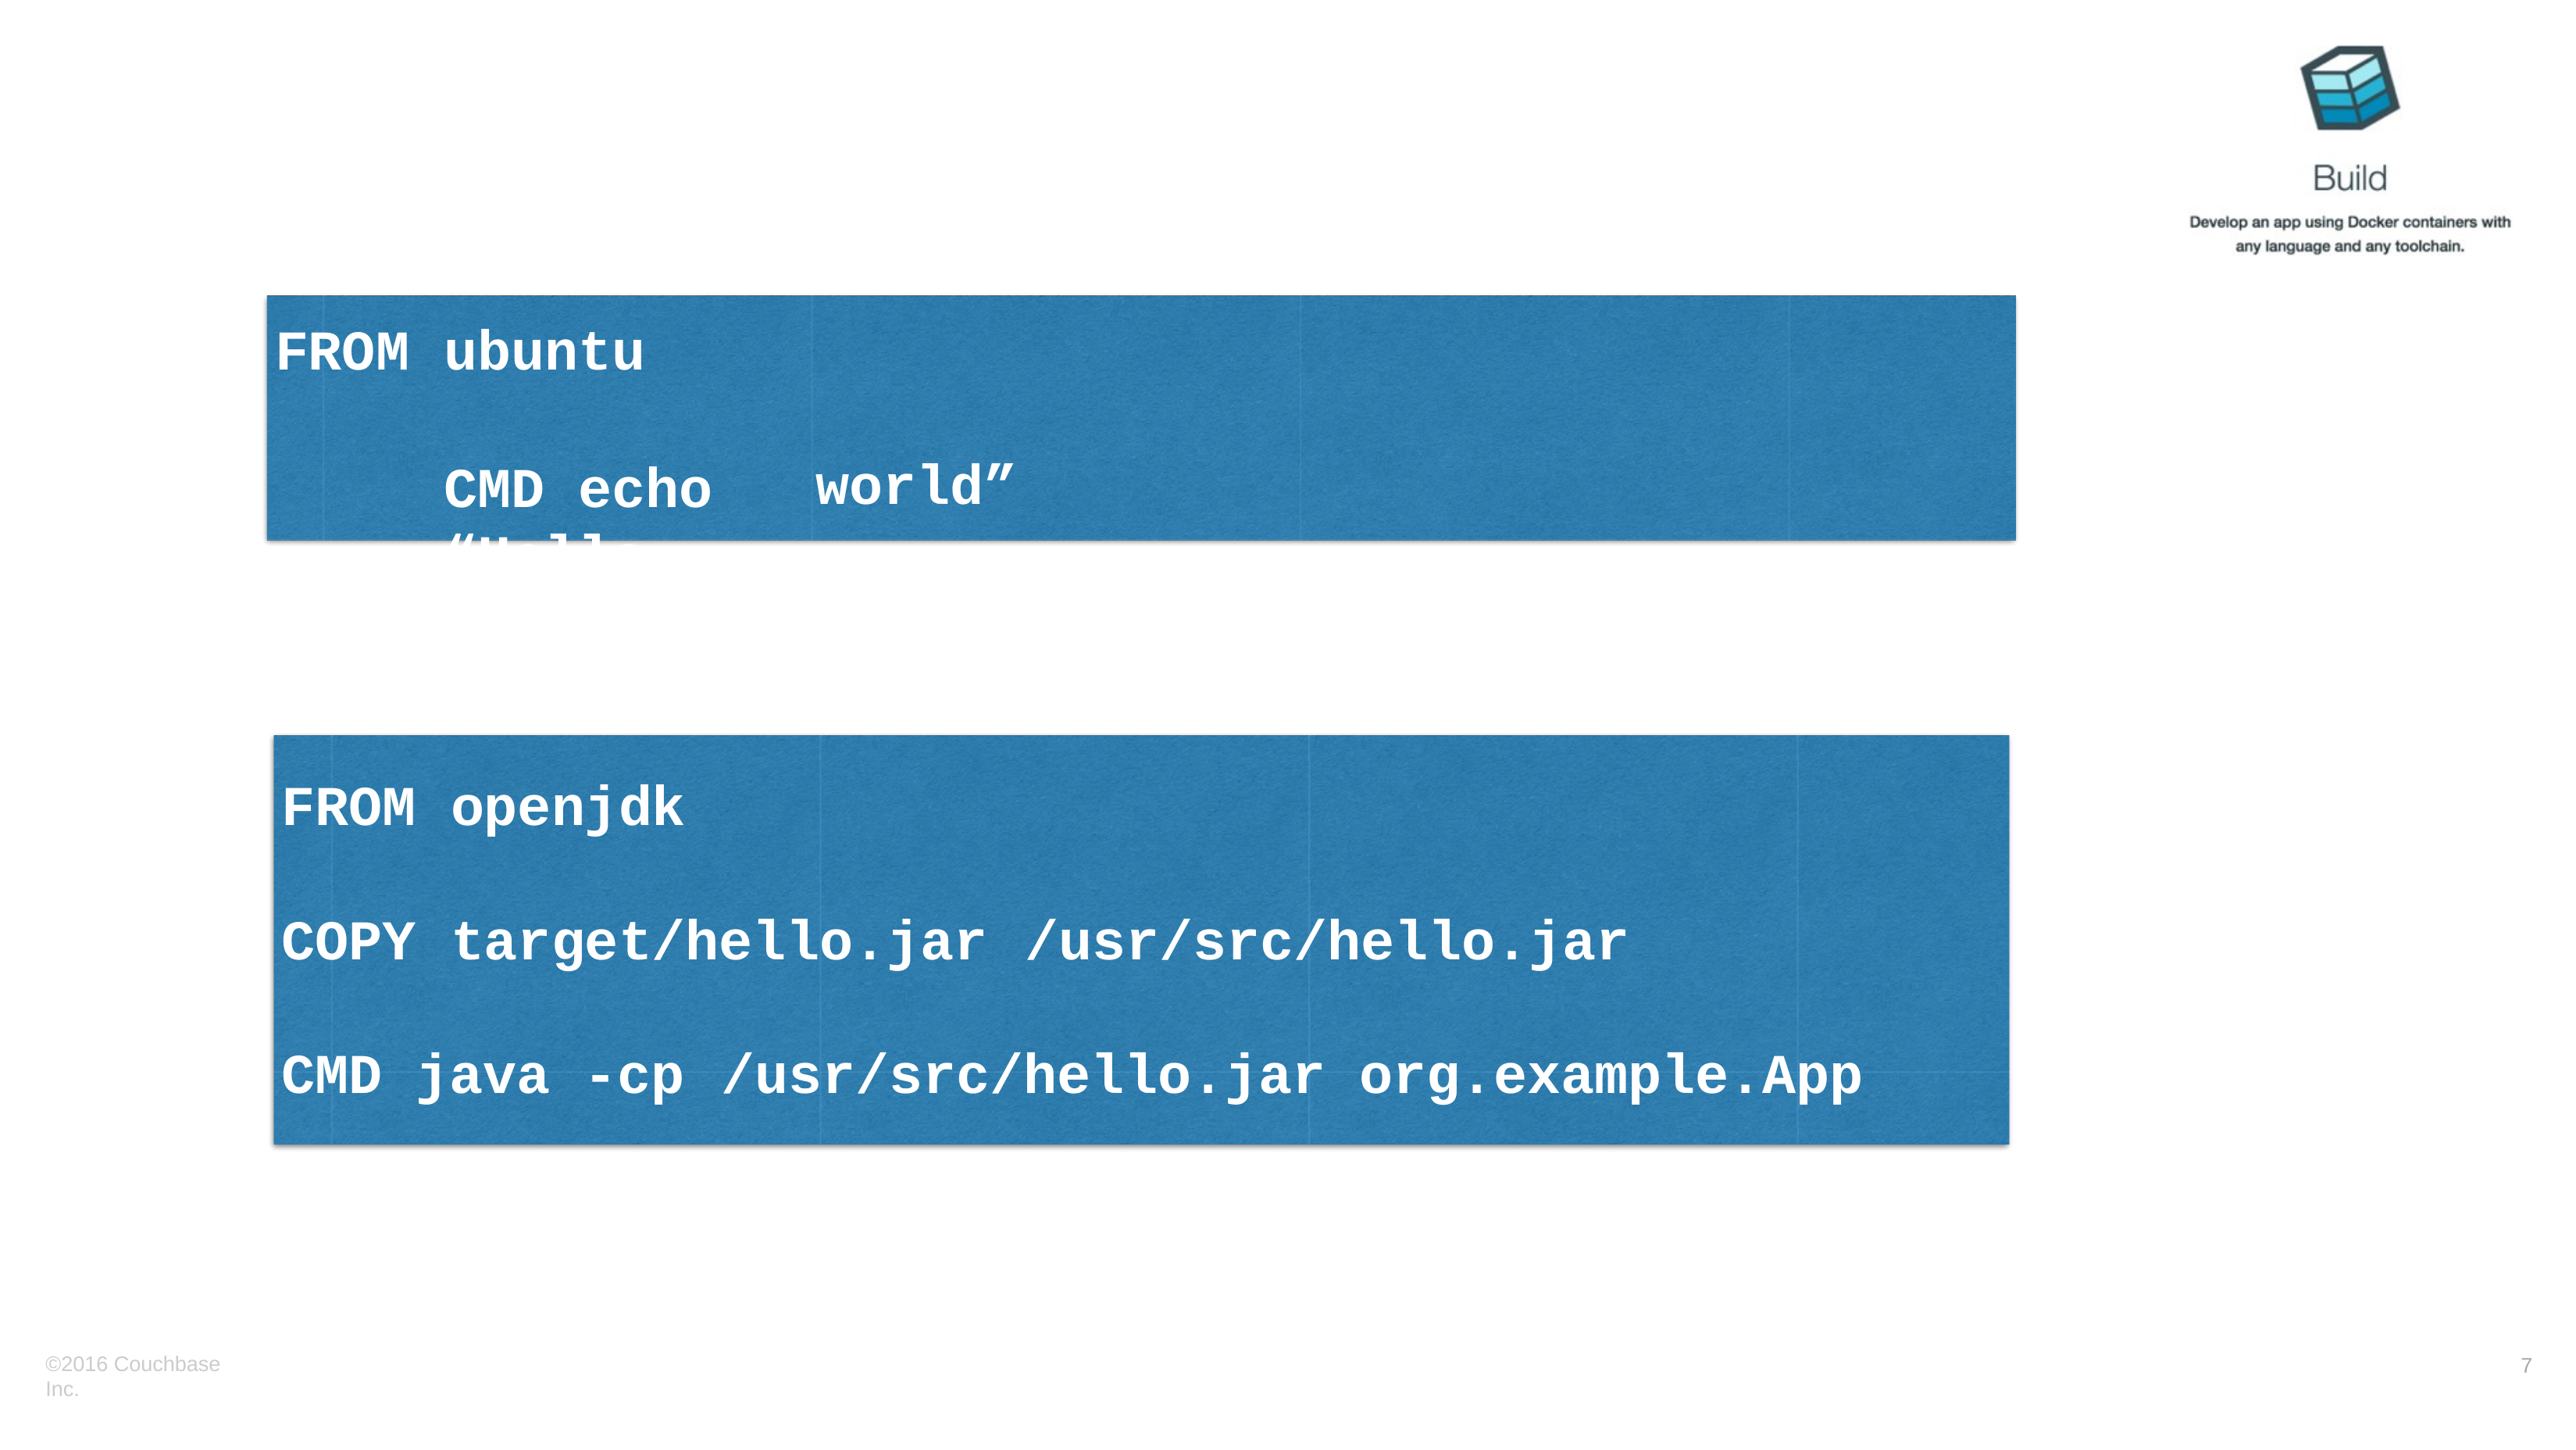

FROM
# ubuntu

CMD echo “Hello
world”

FROM
openjdk
COPY
target/hello.jar
/usr/src/hello.jar
CMD java -cp
/usr/src/hello.jar org.example.App
©2016 Couchbase Inc.
7